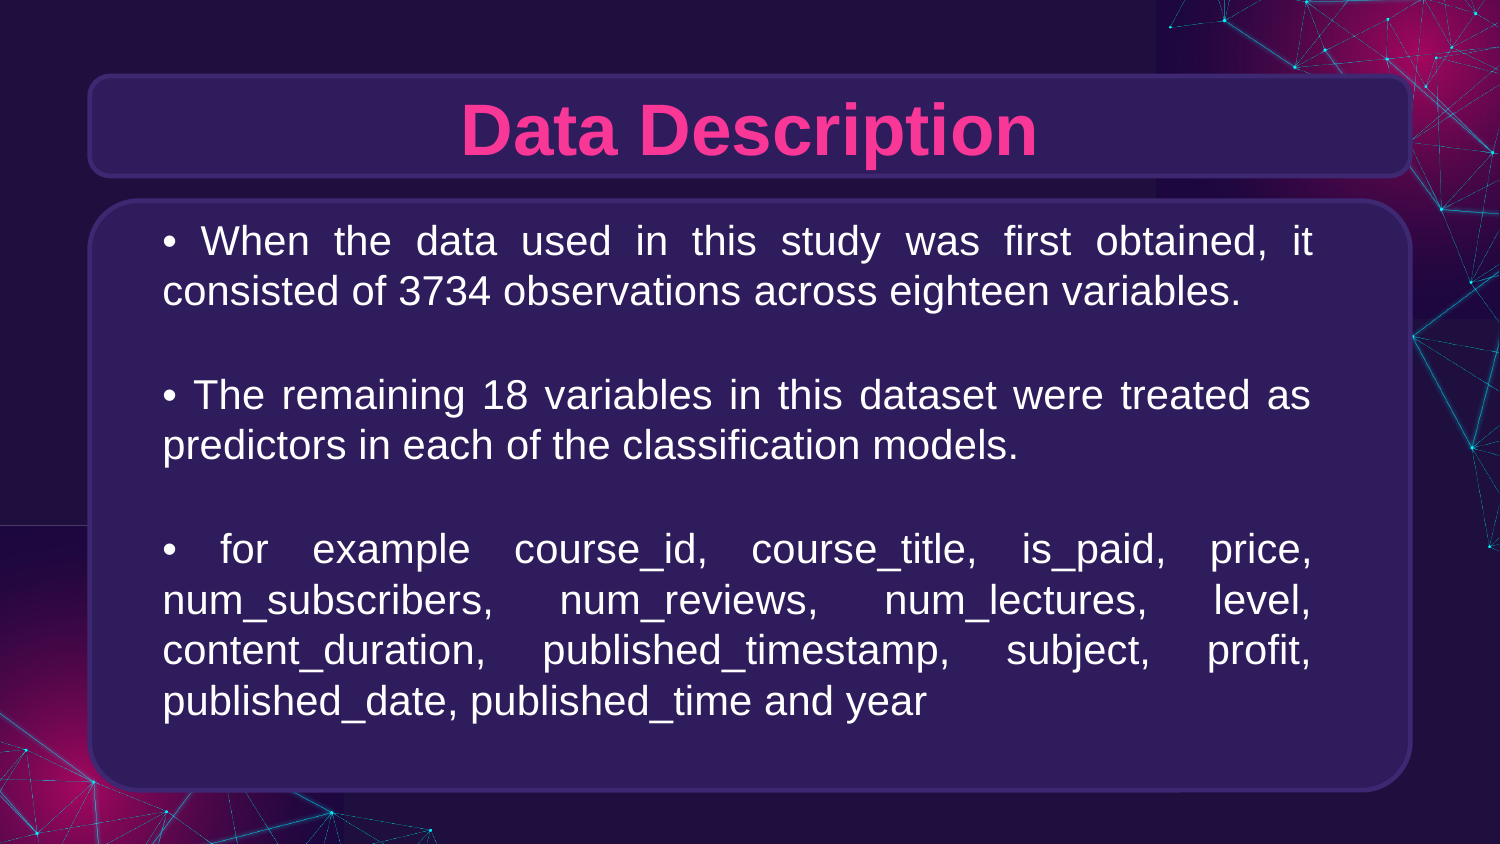

# Data Description
• When the data used in this study was first obtained, it consisted of 3734 observations across eighteen variables.

• The remaining 18 variables in this dataset were treated as predictors in each of the classification models.

• for example course_id, course_title, is_paid, price, num_subscribers, num_reviews, num_lectures, level, content_duration, published_timestamp, subject, profit, published_date, published_time and year